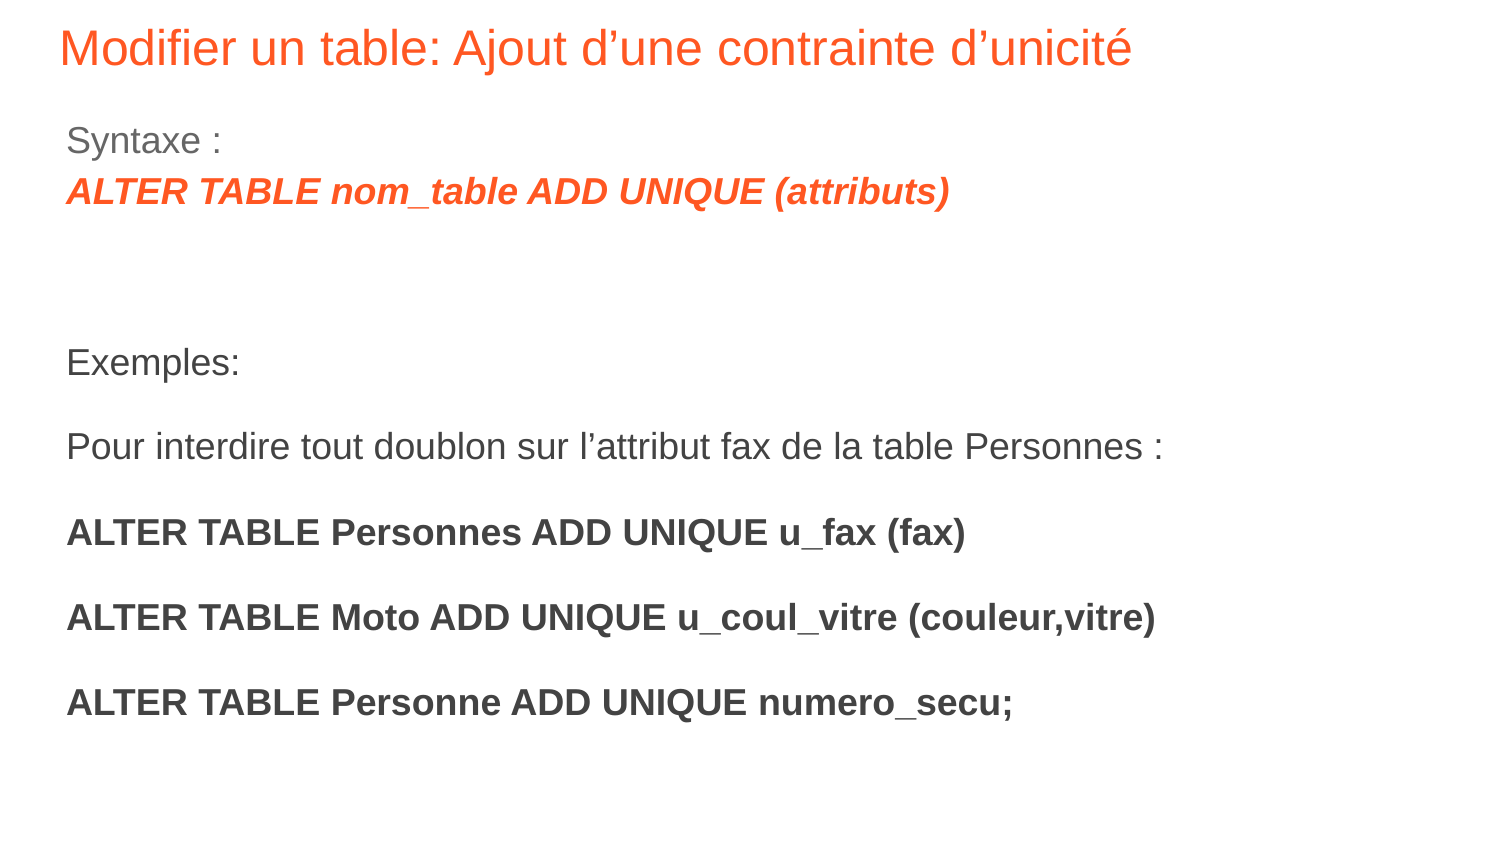

# Modifier un table: Ajout d’une contrainte d’unicité
Syntaxe :
ALTER TABLE nom_table ADD UNIQUE (attributs)

Exemples:
Pour interdire tout doublon sur l’attribut fax de la table Personnes :
ALTER TABLE Personnes ADD UNIQUE u_fax (fax)
ALTER TABLE Moto ADD UNIQUE u_coul_vitre (couleur,vitre)
ALTER TABLE Personne ADD UNIQUE numero_secu;